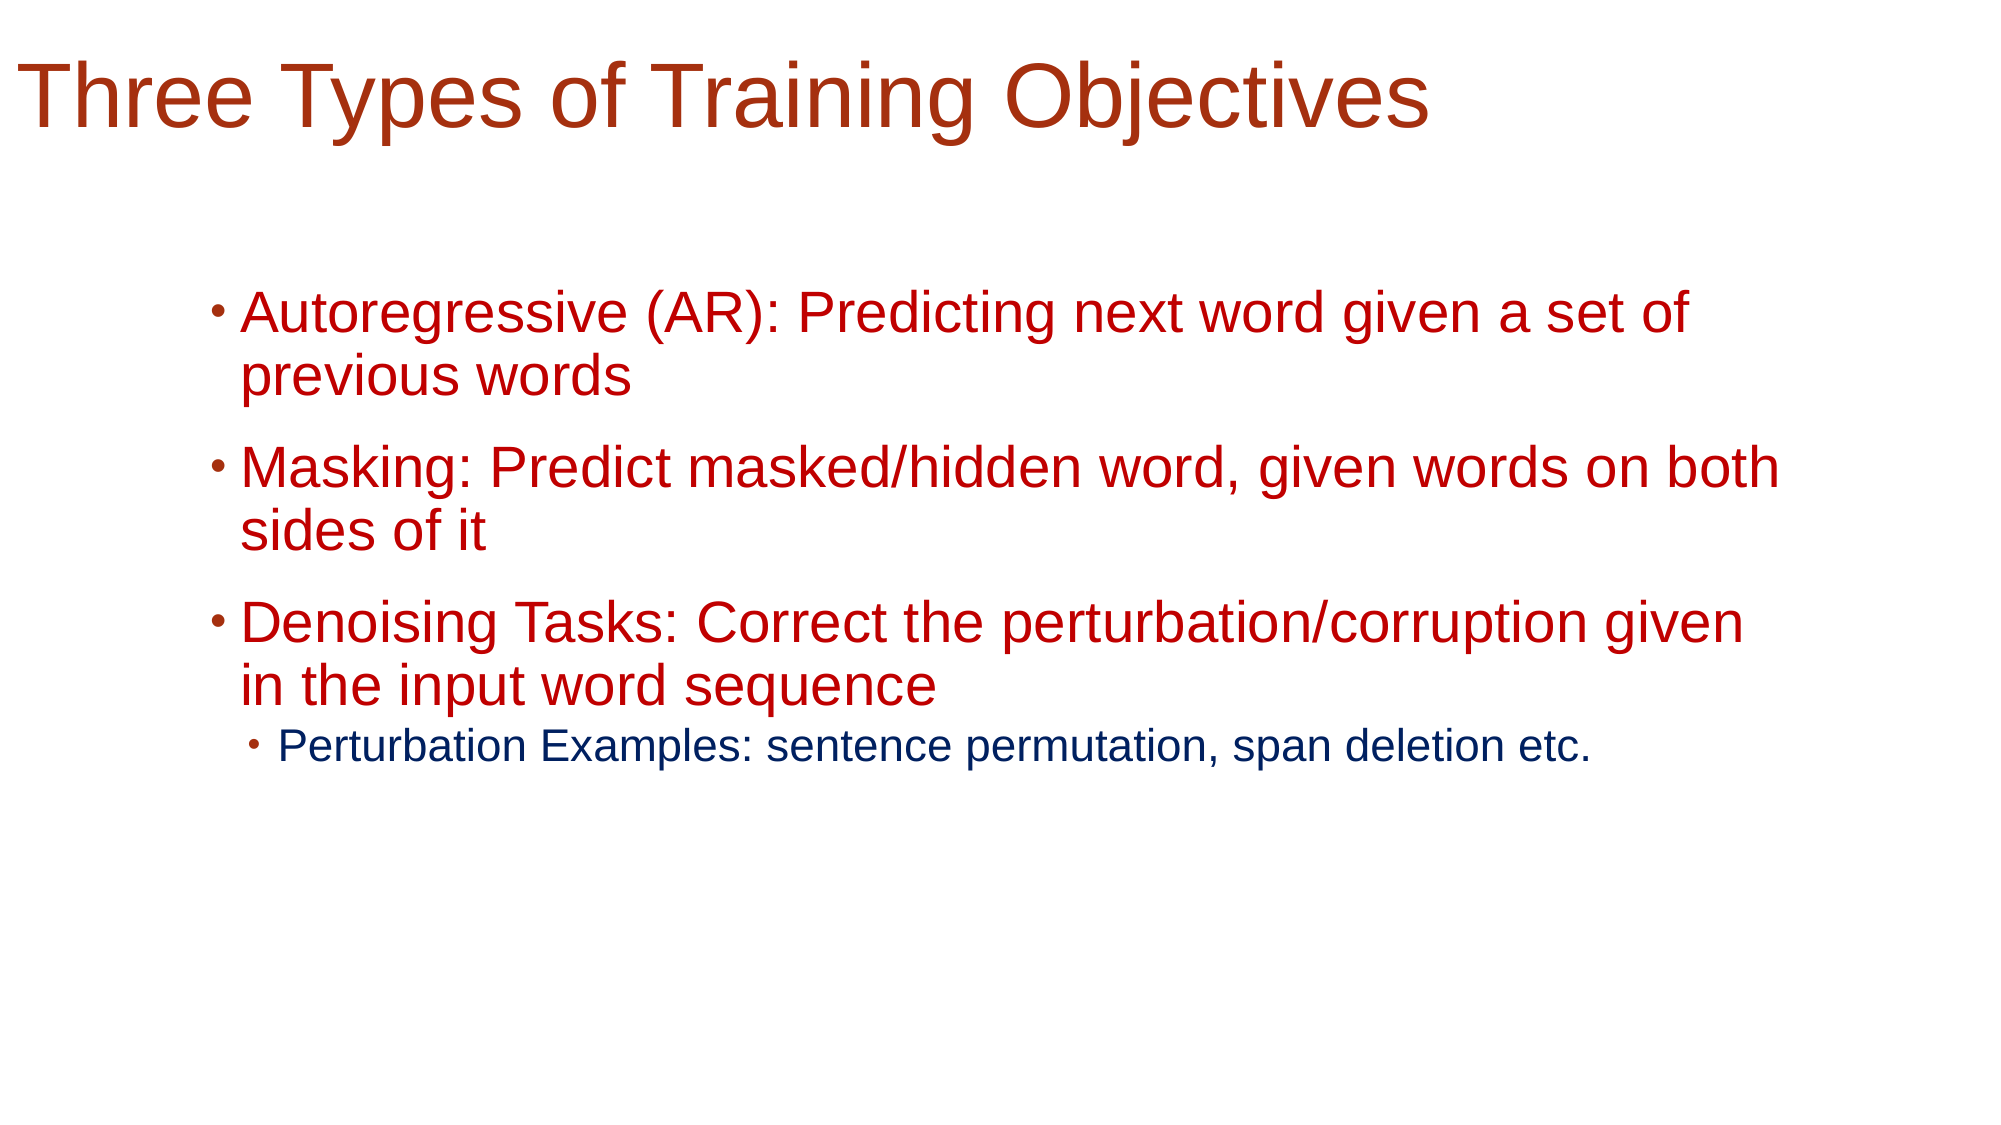

# Three Types of Training Objectives
Autoregressive (AR): Predicting next word given a set of previous words
Masking: Predict masked/hidden word, given words on both sides of it
Denoising Tasks: Correct the perturbation/corruption given in the input word sequence
Perturbation Examples: sentence permutation, span deletion etc.